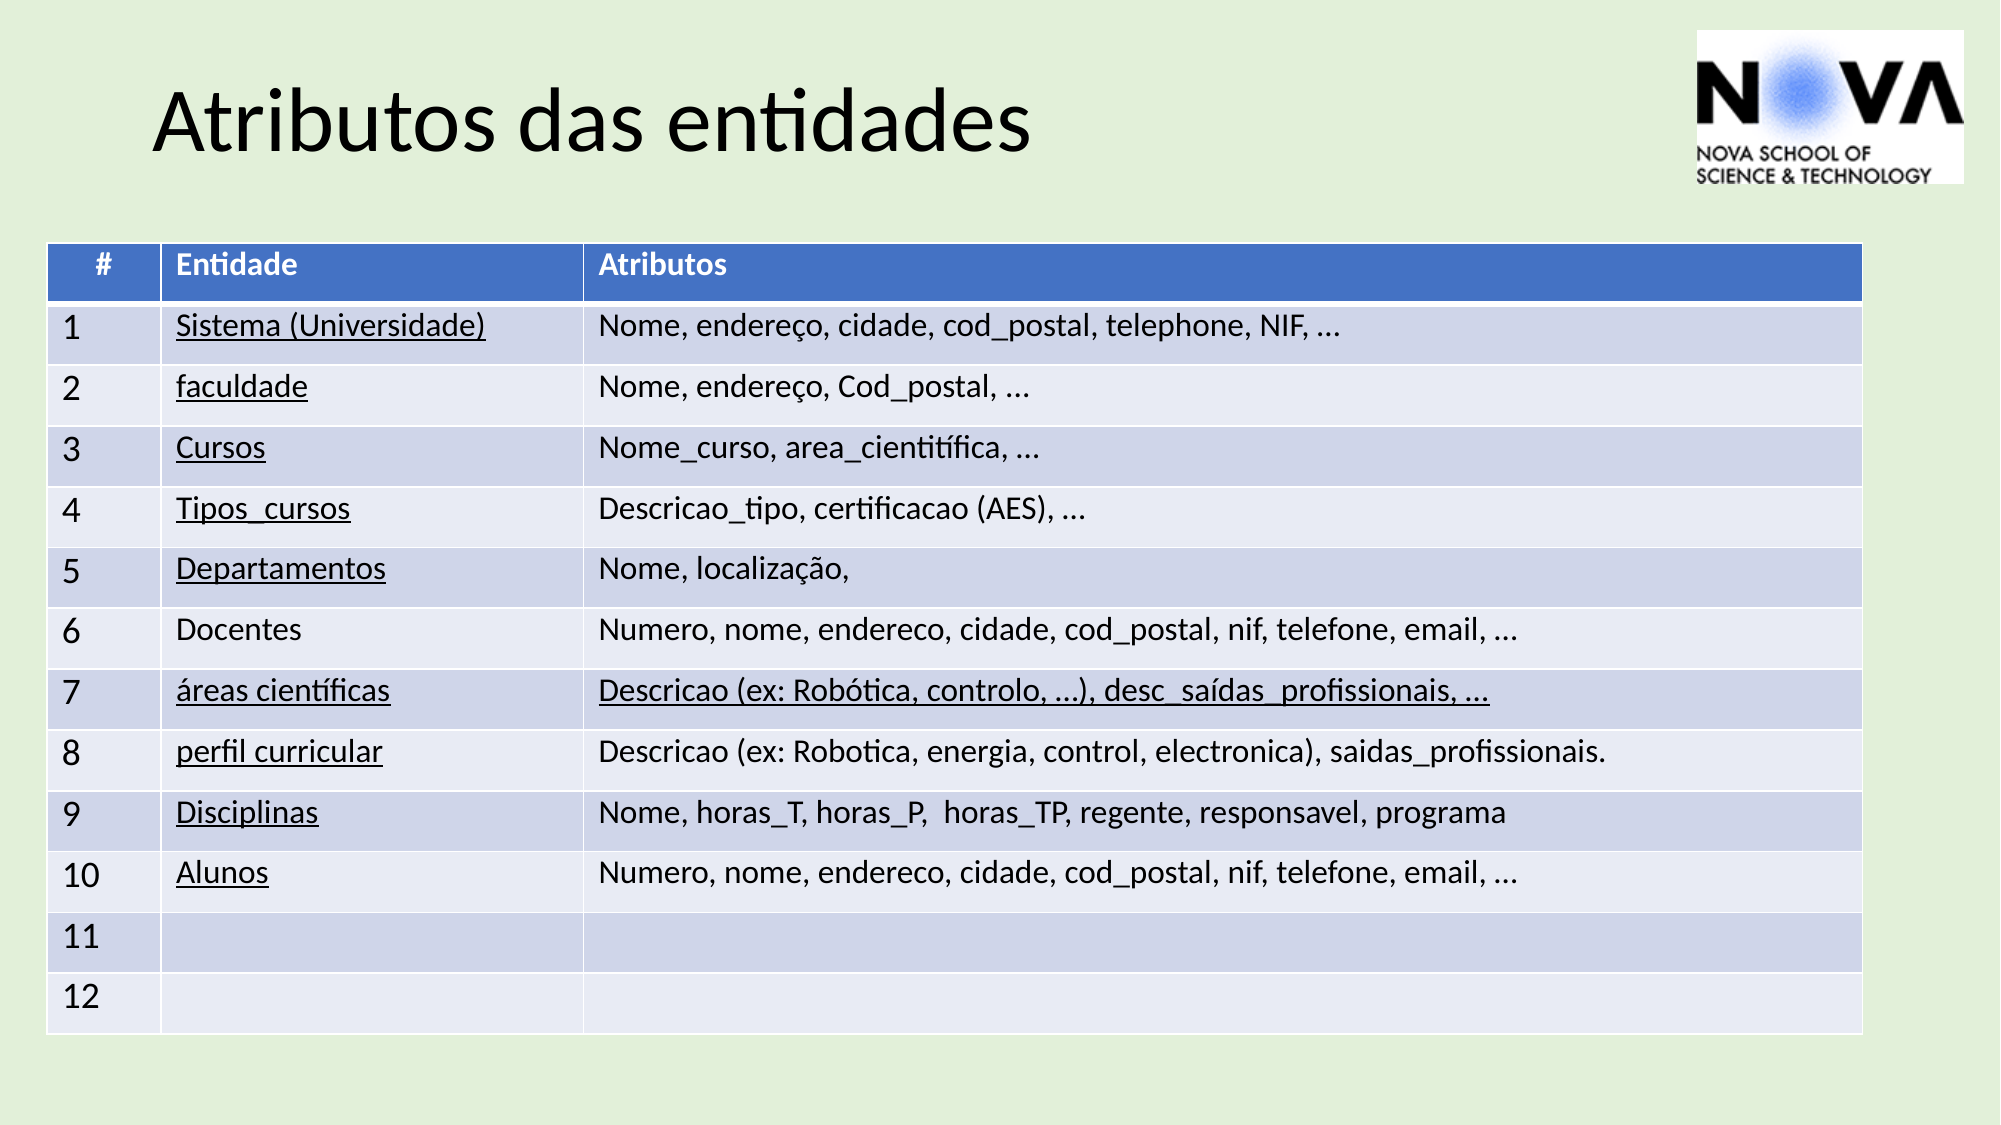

# Atributos das entidades
| # | Entidade | Atributos |
| --- | --- | --- |
| 1 | Sistema (Universidade) | Nome, endereço, cidade, cod\_postal, telephone, NIF, … |
| 2 | faculdade | Nome, endereço, Cod\_postal, ... |
| 3 | Cursos | Nome\_curso, area\_cientitífica, … |
| 4 | Tipos\_cursos | Descricao\_tipo, certificacao (AES), … |
| 5 | Departamentos | Nome, localização, |
| 6 | Docentes | Numero, nome, endereco, cidade, cod\_postal, nif, telefone, email, … |
| 7 | áreas científicas | Descricao (ex: Robótica, controlo, …), desc\_saídas\_profissionais, … |
| 8 | perfil curricular | Descricao (ex: Robotica, energia, control, electronica), saidas\_profissionais. |
| 9 | Disciplinas | Nome, horas\_T, horas\_P, horas\_TP, regente, responsavel, programa |
| 10 | Alunos | Numero, nome, endereco, cidade, cod\_postal, nif, telefone, email, … |
| 11 |  |  |
| 12 |  |  |